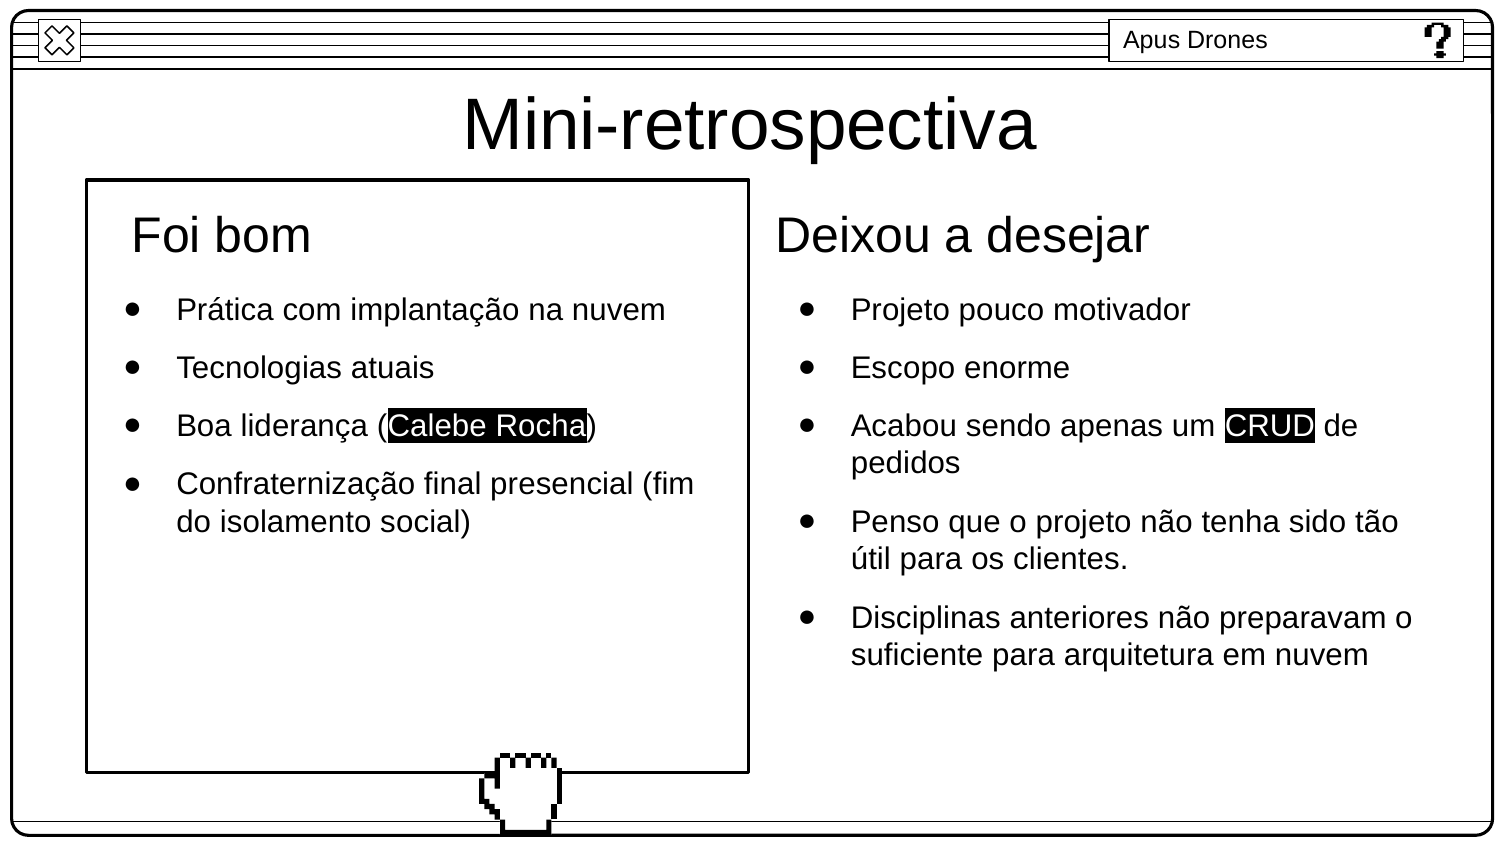

Apus Drones
# Mini-retrospectiva

Foi bom
Deixou a desejar
Prática com implantação na nuvem
Tecnologias atuais
Boa liderança (Calebe Rocha)
Confraternização final presencial (fim do isolamento social)

Projeto pouco motivador
Escopo enorme
Acabou sendo apenas um CRUD de pedidos
Penso que o projeto não tenha sido tão útil para os clientes.
Disciplinas anteriores não preparavam o suficiente para arquitetura em nuvem